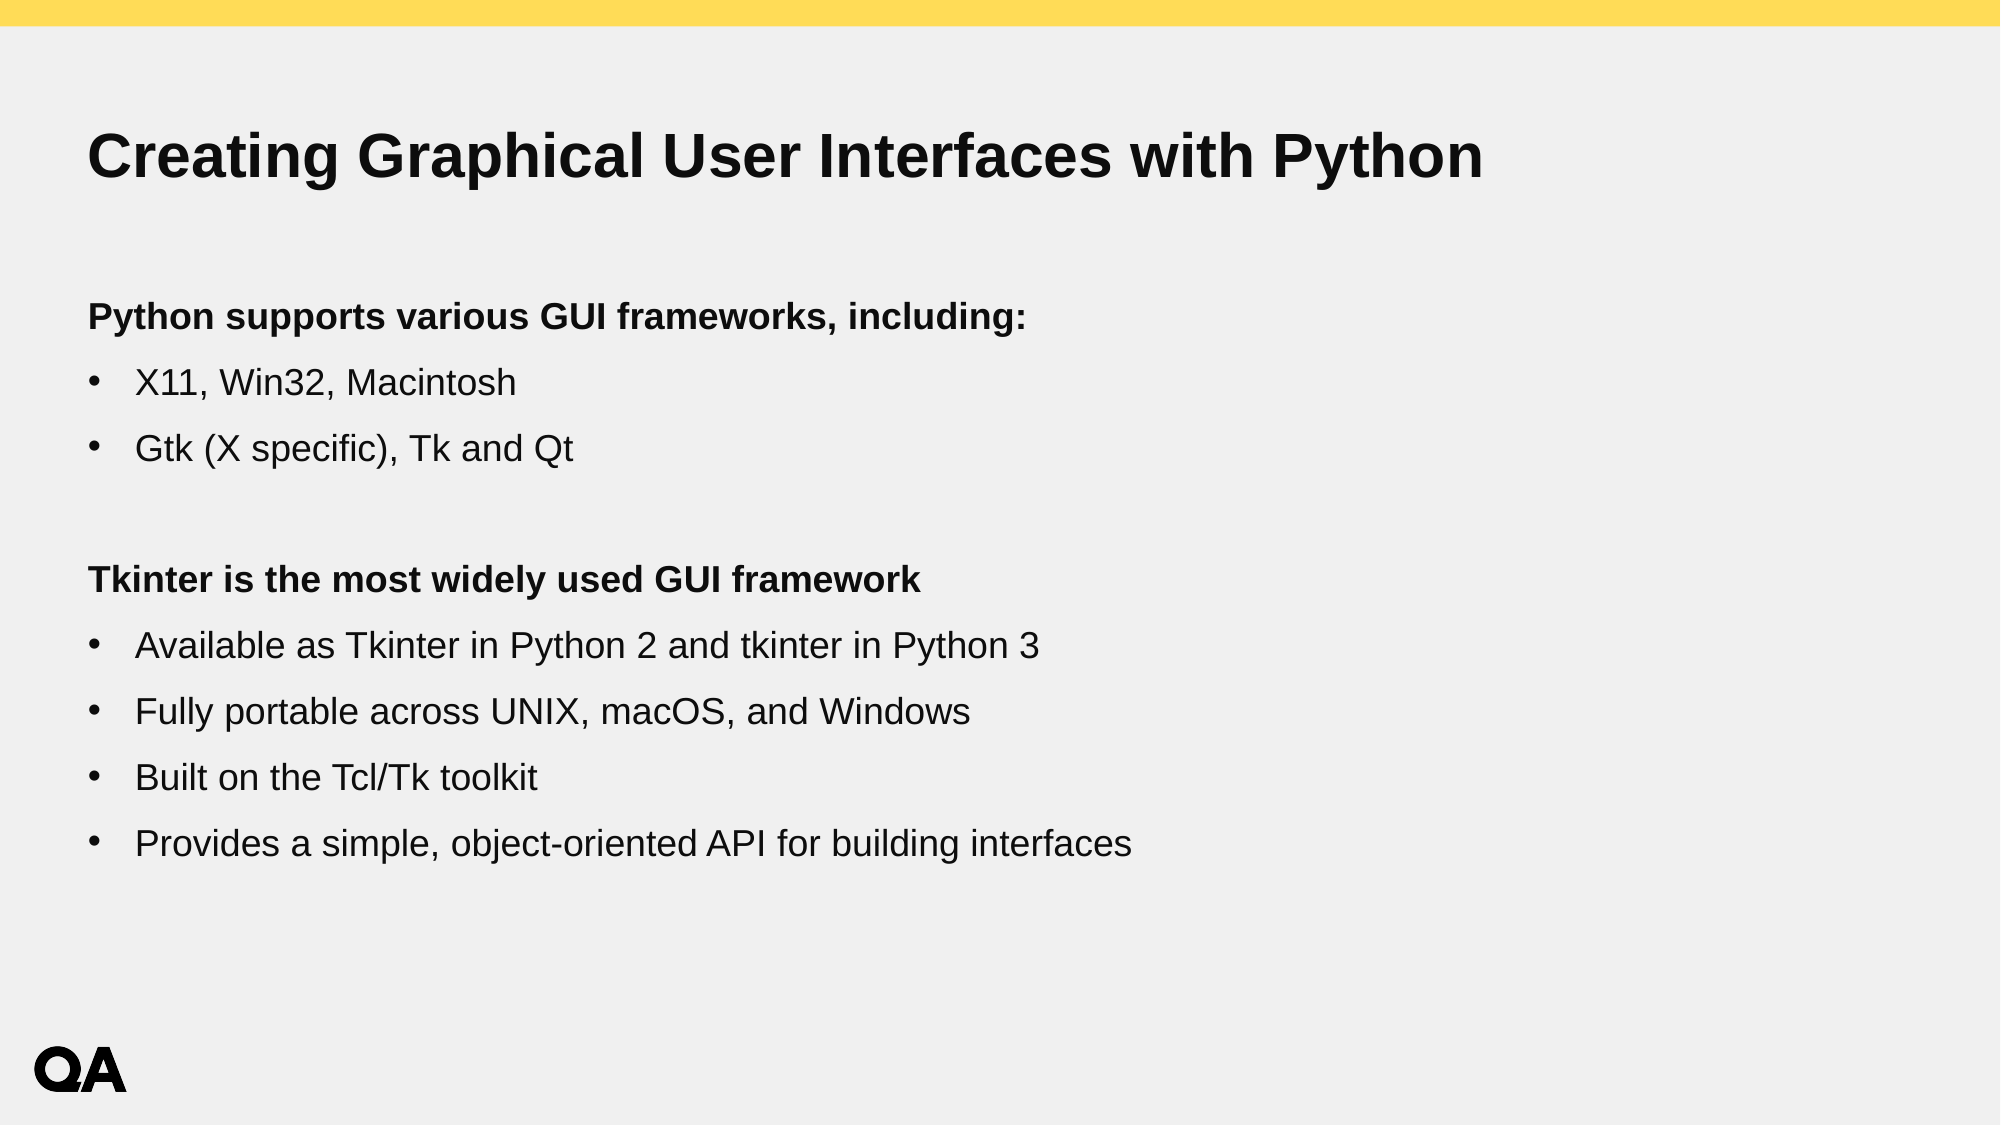

# Creating Graphical User Interfaces with Python
Python supports various GUI frameworks, including:
X11, Win32, Macintosh
Gtk (X specific), Tk and Qt

Tkinter is the most widely used GUI framework
Available as Tkinter in Python 2 and tkinter in Python 3
Fully portable across UNIX, macOS, and Windows
Built on the Tcl/Tk toolkit
Provides a simple, object-oriented API for building interfaces